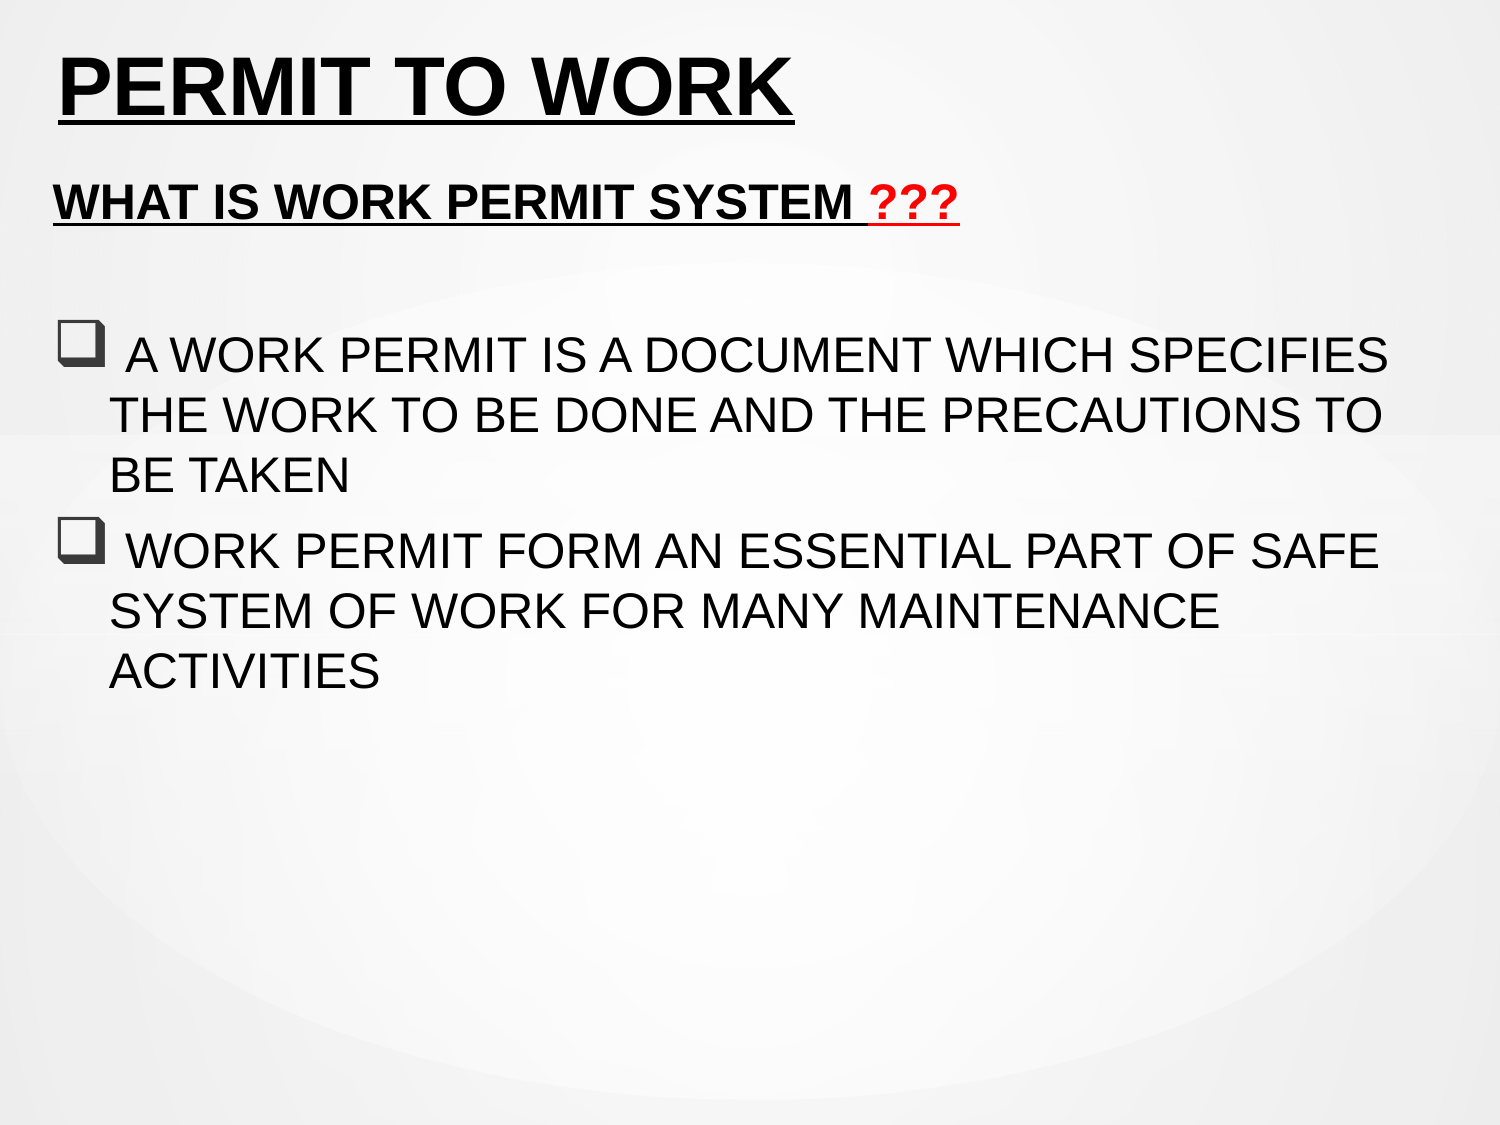

# PERMIT TO WORK
WHAT IS WORK PERMIT SYSTEM ???

 A WORK PERMIT IS A DOCUMENT WHICH SPECIFIES THE WORK TO BE DONE AND THE PRECAUTIONS TO BE TAKEN
 WORK PERMIT FORM AN ESSENTIAL PART OF SAFE SYSTEM OF WORK FOR MANY MAINTENANCE ACTIVITIES